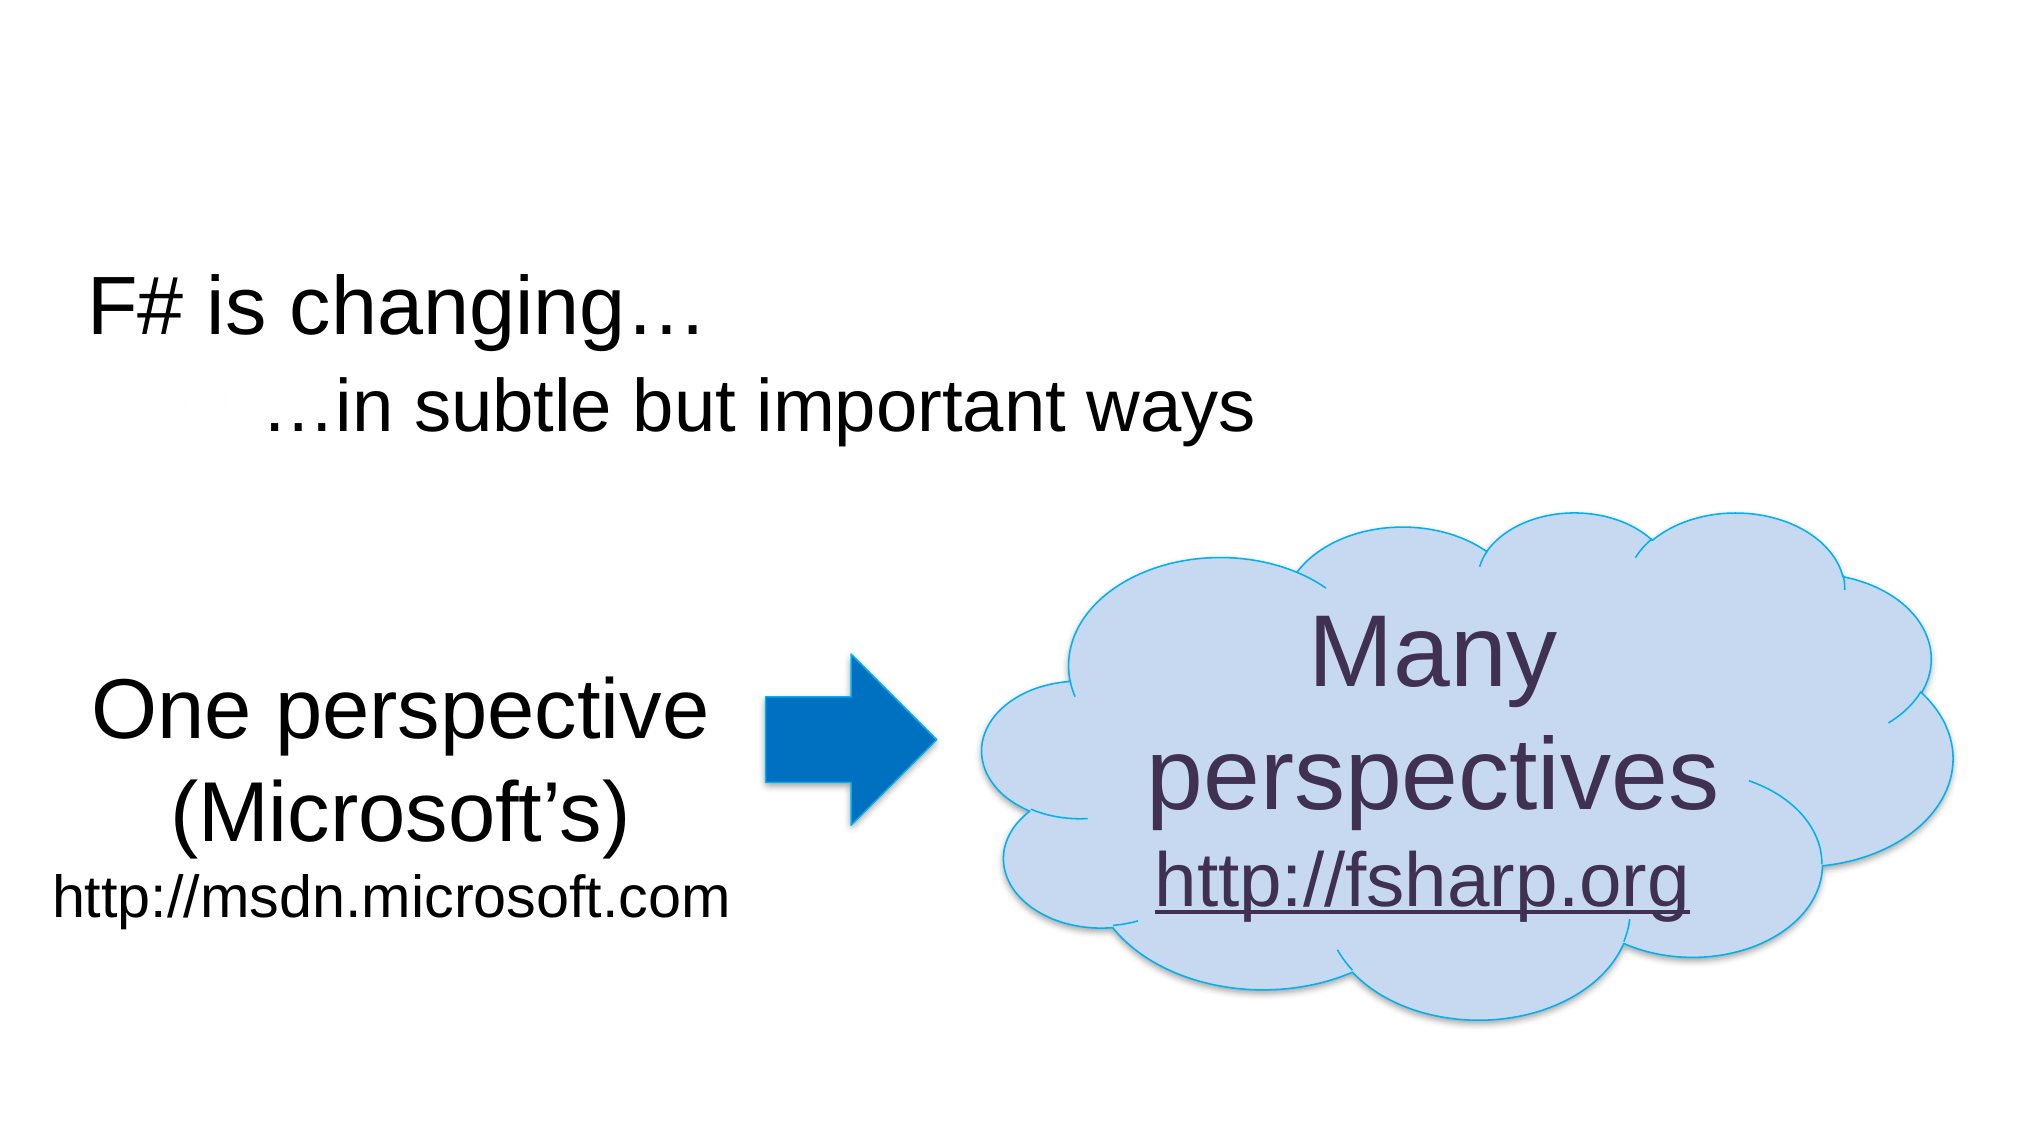

#
F# is changing…
…in subtle but important ways

Many perspectives
http://fsharp.org

One perspective
(Microsoft’s)
http://msdn.microsoft.com